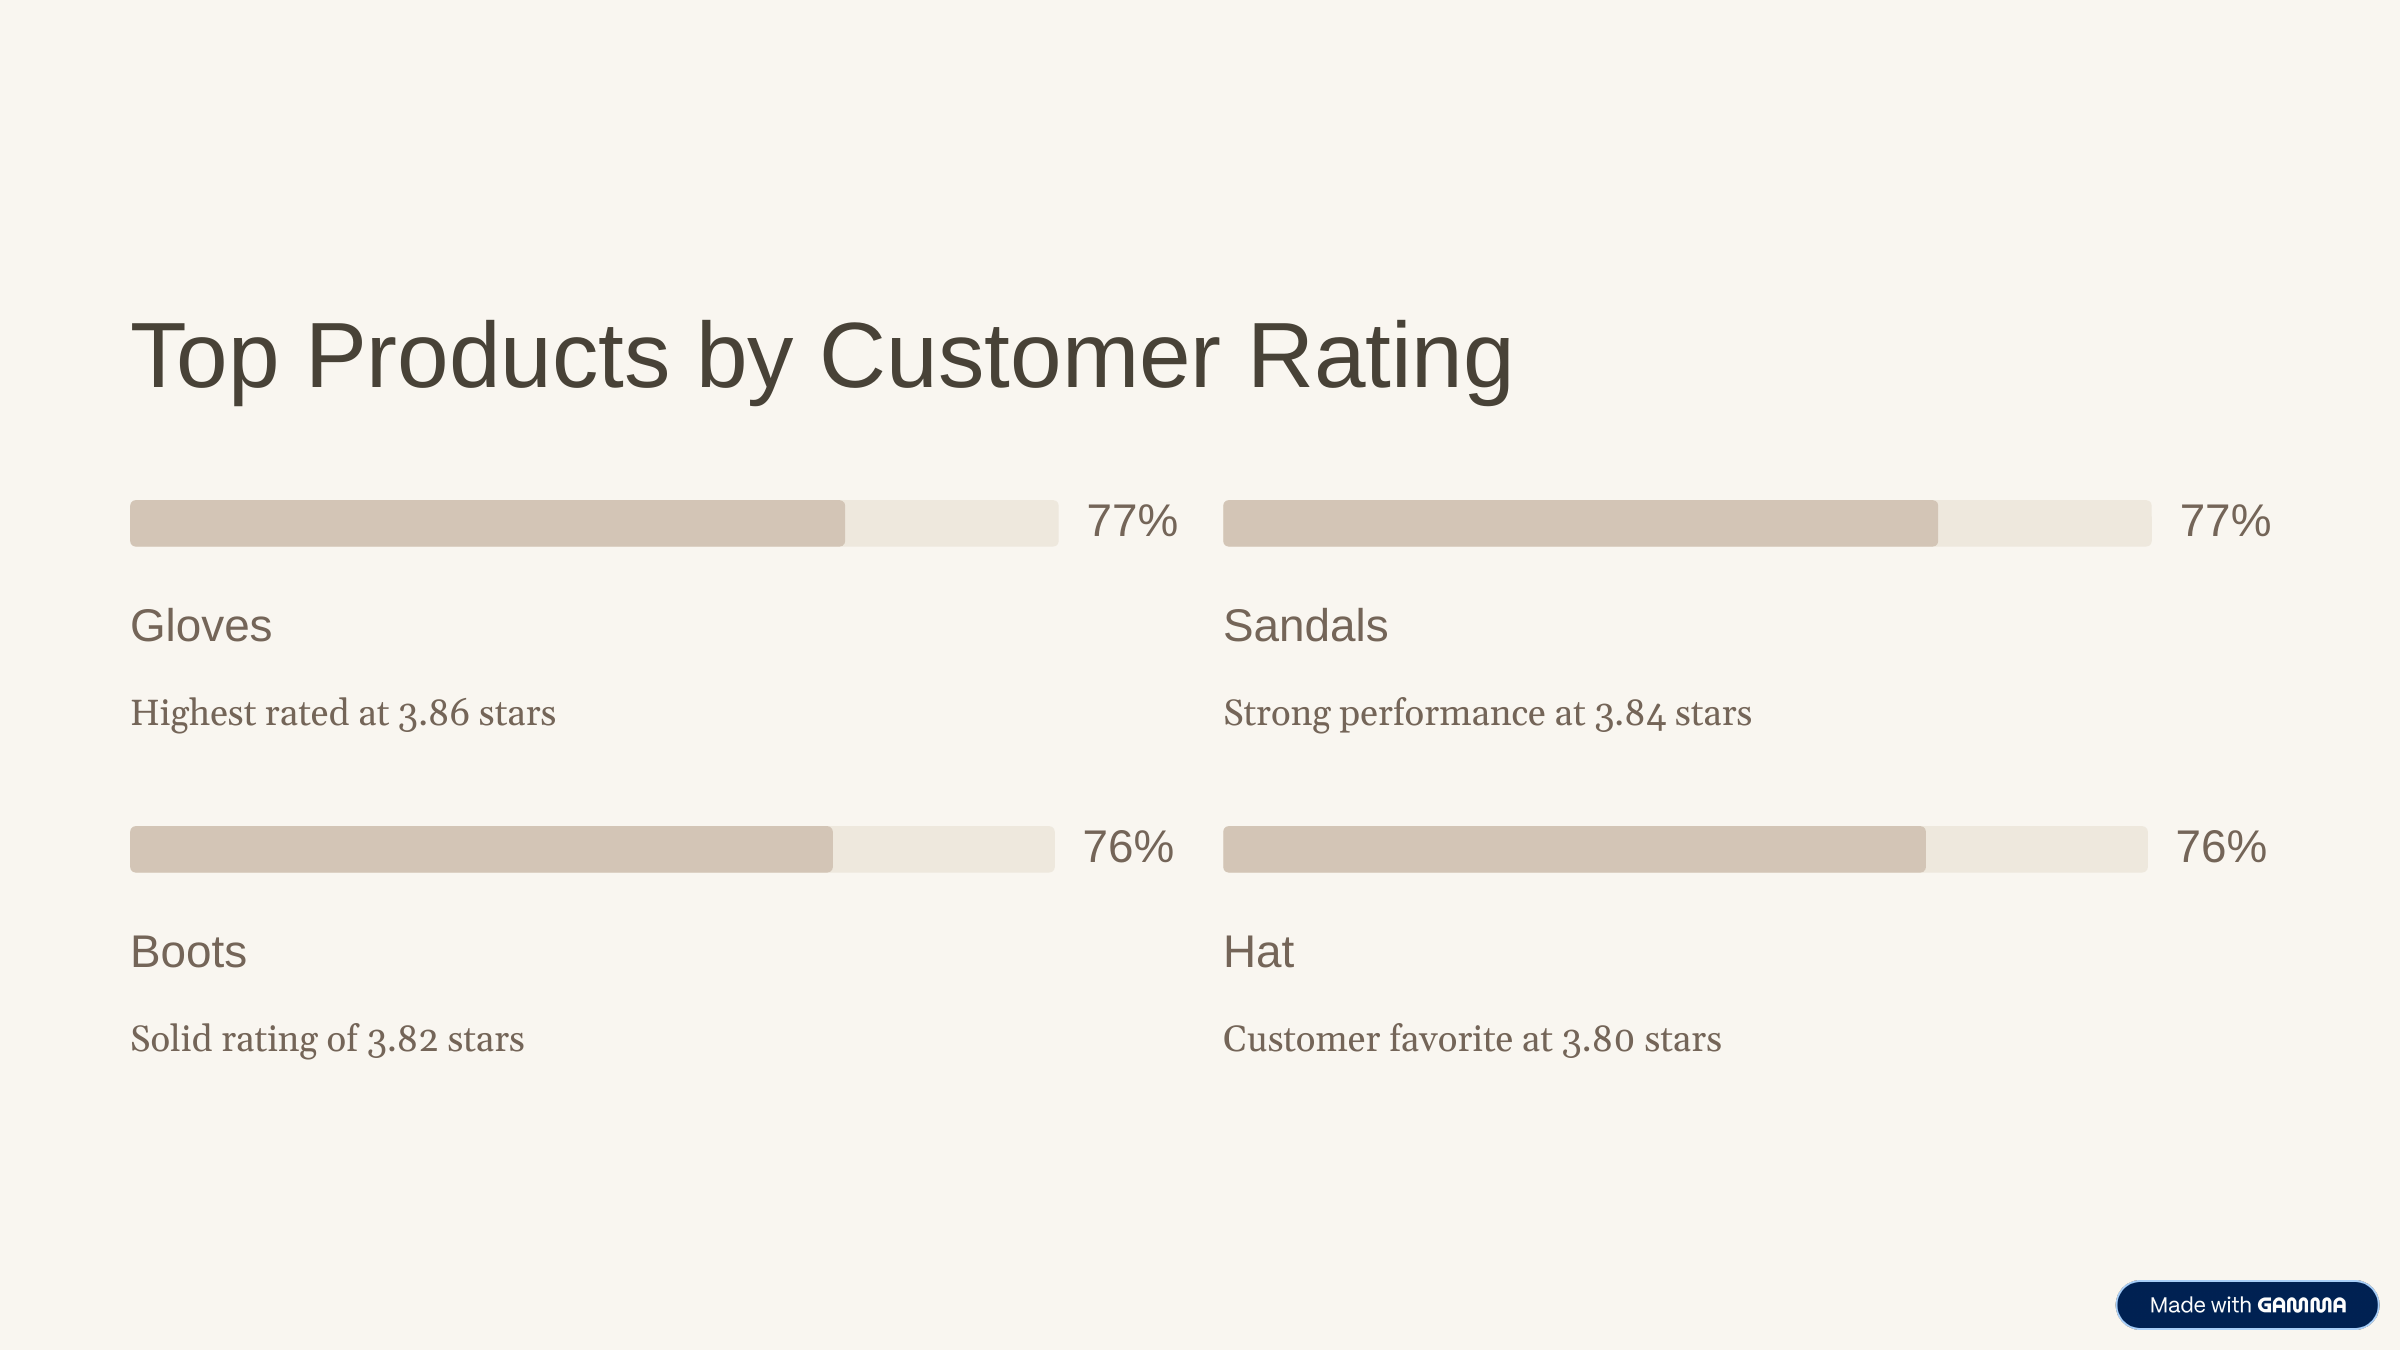

Top Products by Customer Rating

77%

77%
Gloves
Sandals
Highest rated at 3.86 stars
Strong performance at 3.84 stars

76%

76%
Boots
Hat
Solid rating of 3.82 stars
Customer favorite at 3.80 stars